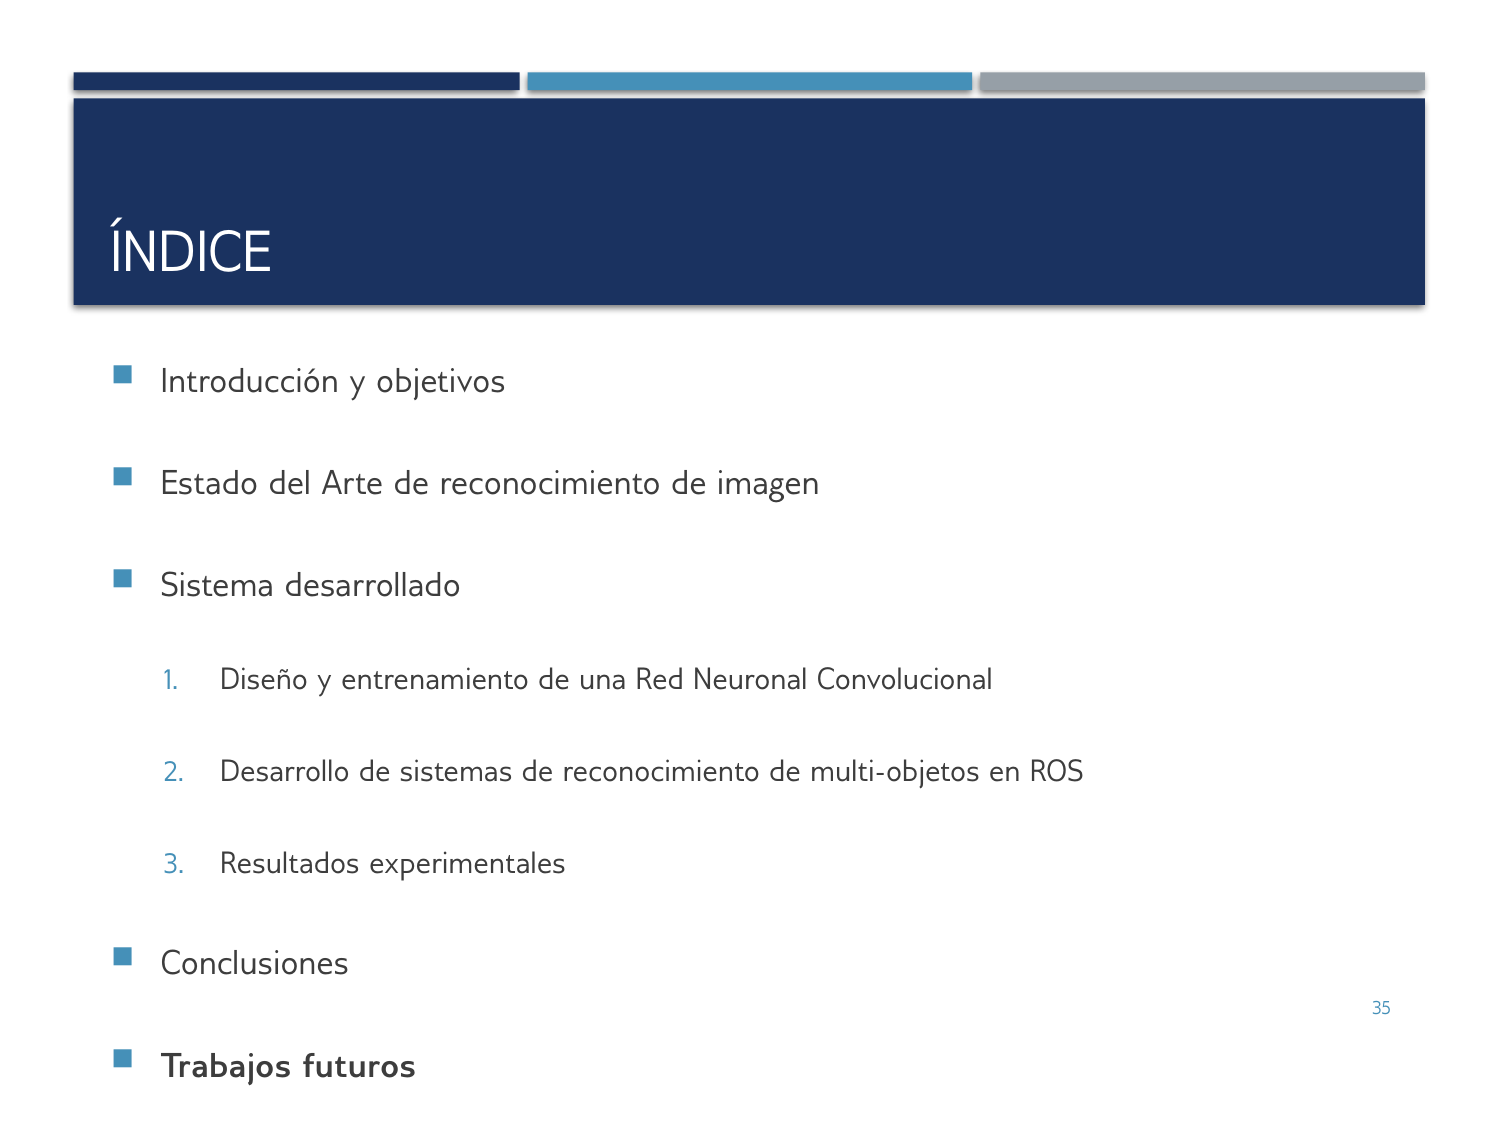

# índice
Introducción y objetivos
Estado del Arte de reconocimiento de imagen
Sistema desarrollado
Diseño y entrenamiento de una Red Neuronal Convolucional
Desarrollo de sistemas de reconocimiento de multi-objetos en ROS
Resultados experimentales
Conclusiones
Trabajos futuros

35